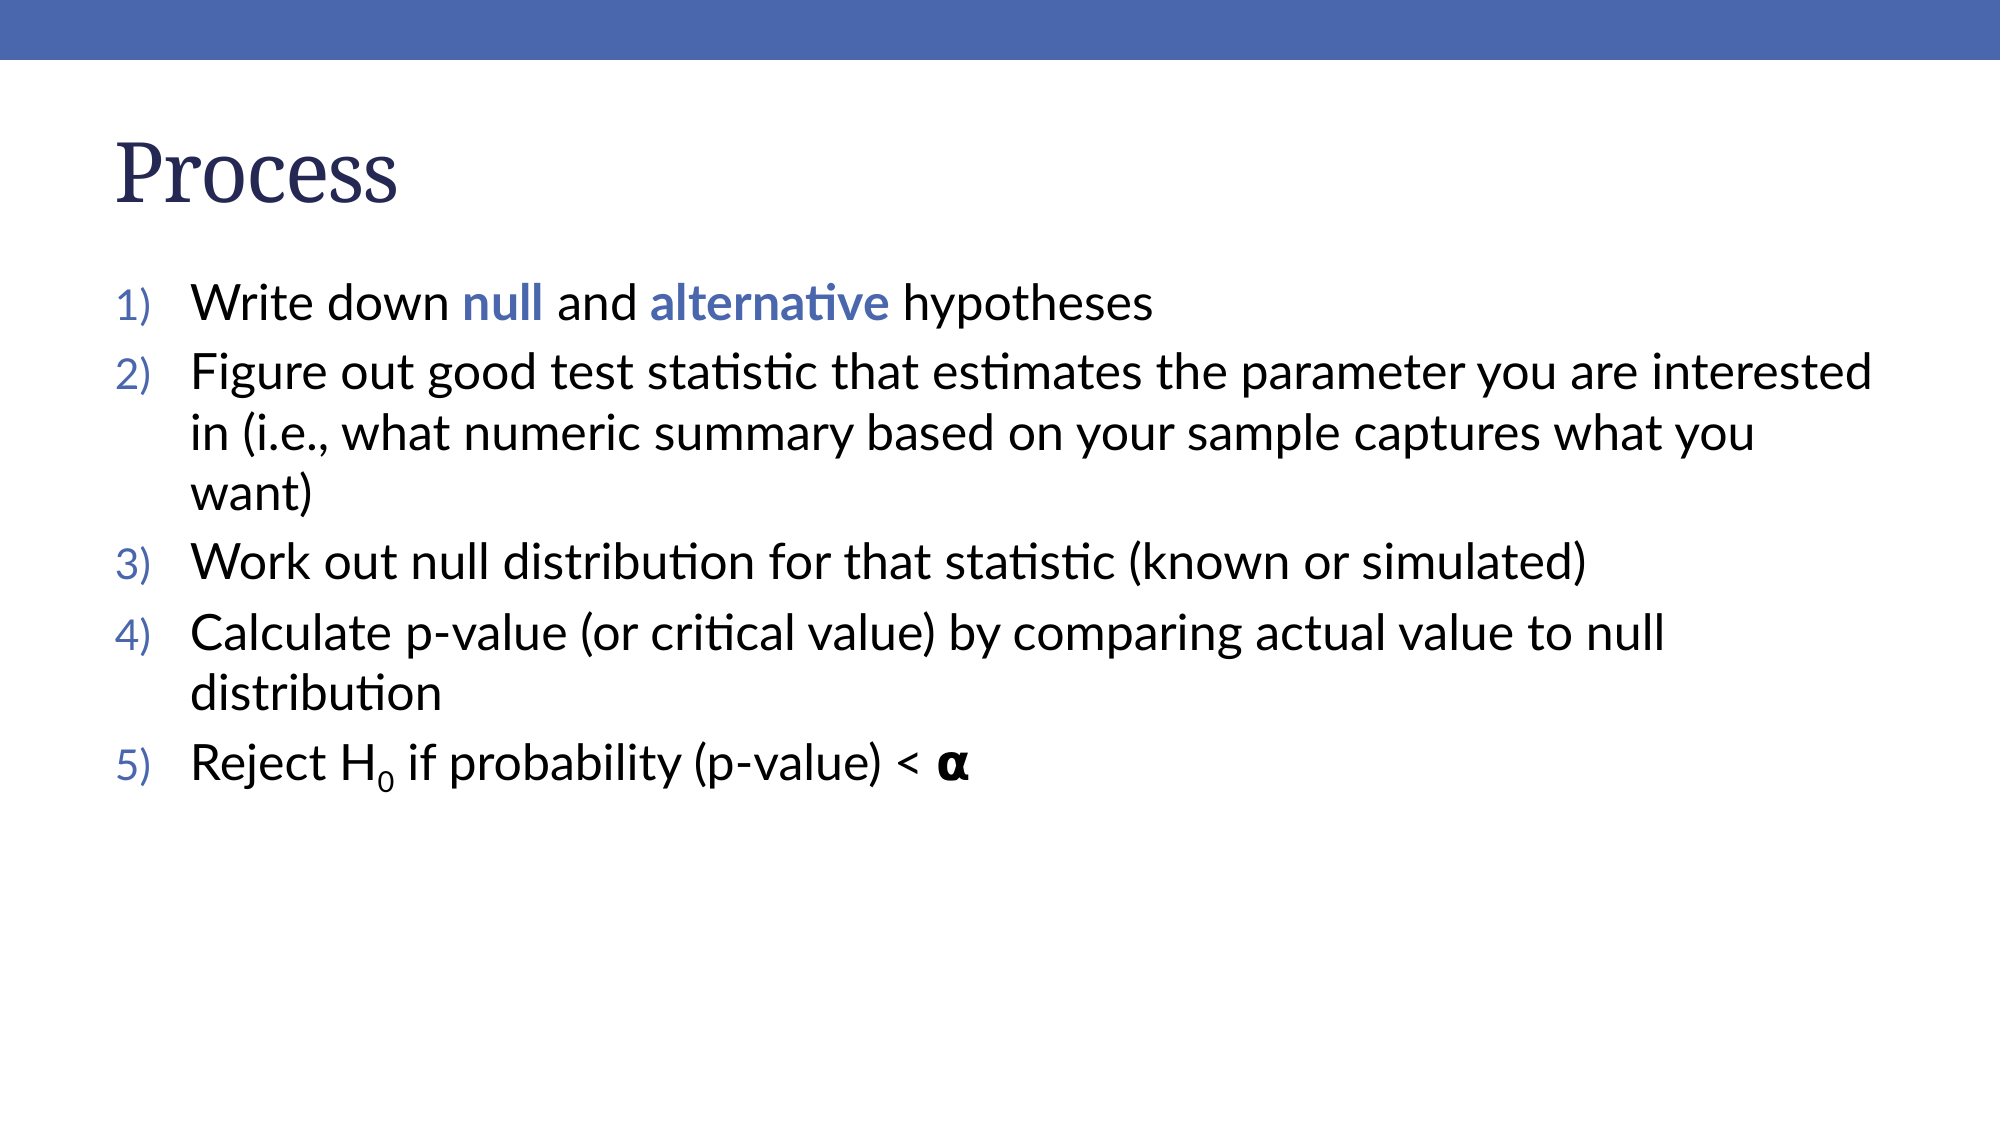

# Process
Write down null and alternative hypotheses
Figure out good test statistic that estimates the parameter you are interested in (i.e., what numeric summary based on your sample captures what you want)
Work out null distribution for that statistic (known or simulated)
Calculate p-value (or critical value) by comparing actual value to null distribution
Reject H0 if probability (p-value) < 𝝰